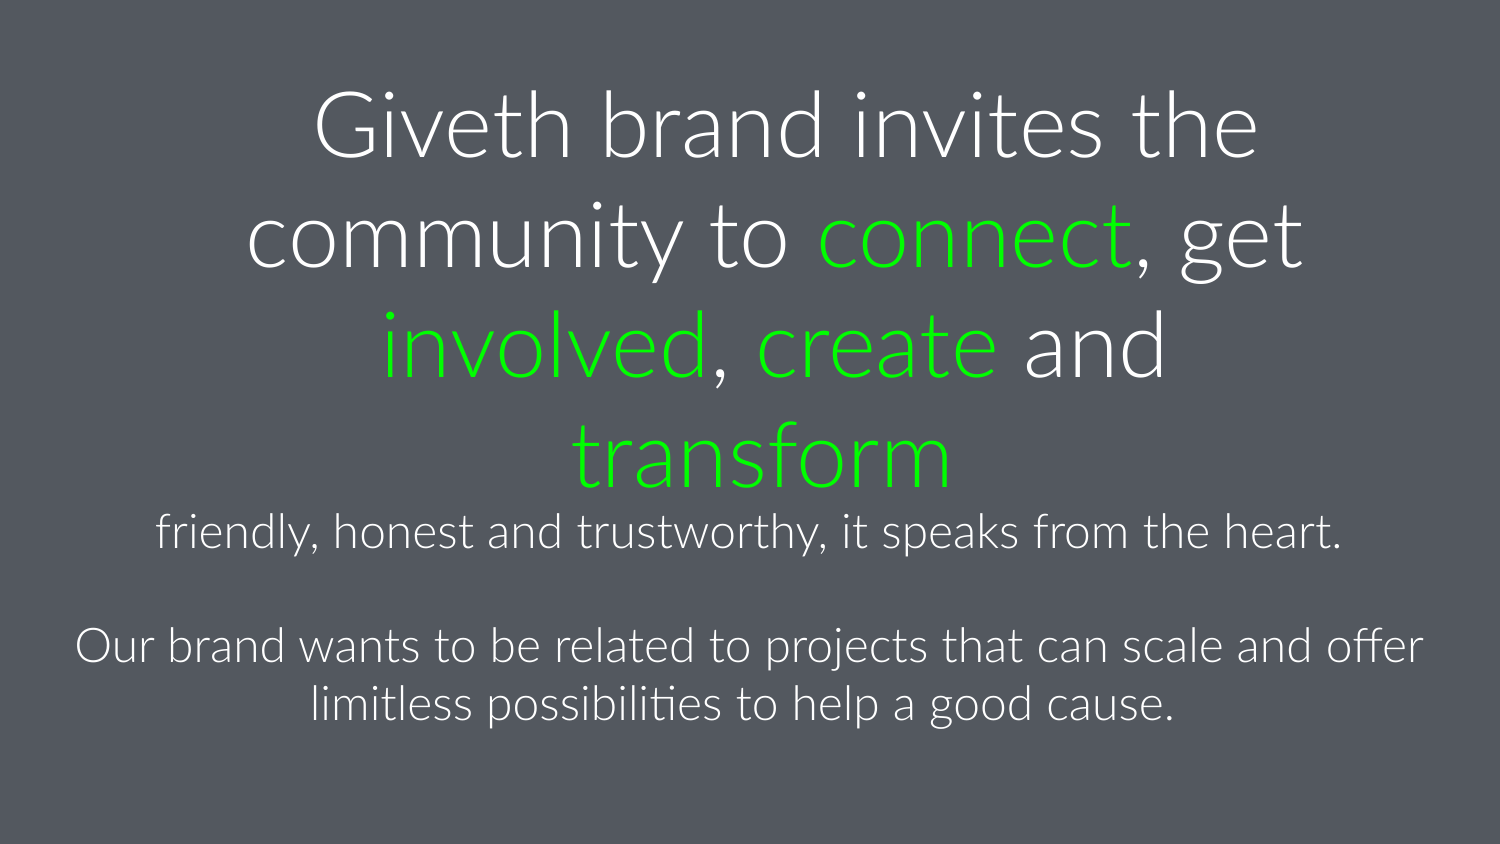

# Giveth brand invites the community to connect, get involved, create and transform
friendly, honest and trustworthy, it speaks from the heart.
Our brand wants to be related to projects that can scale and offer limitless possibilities to help a good cause.